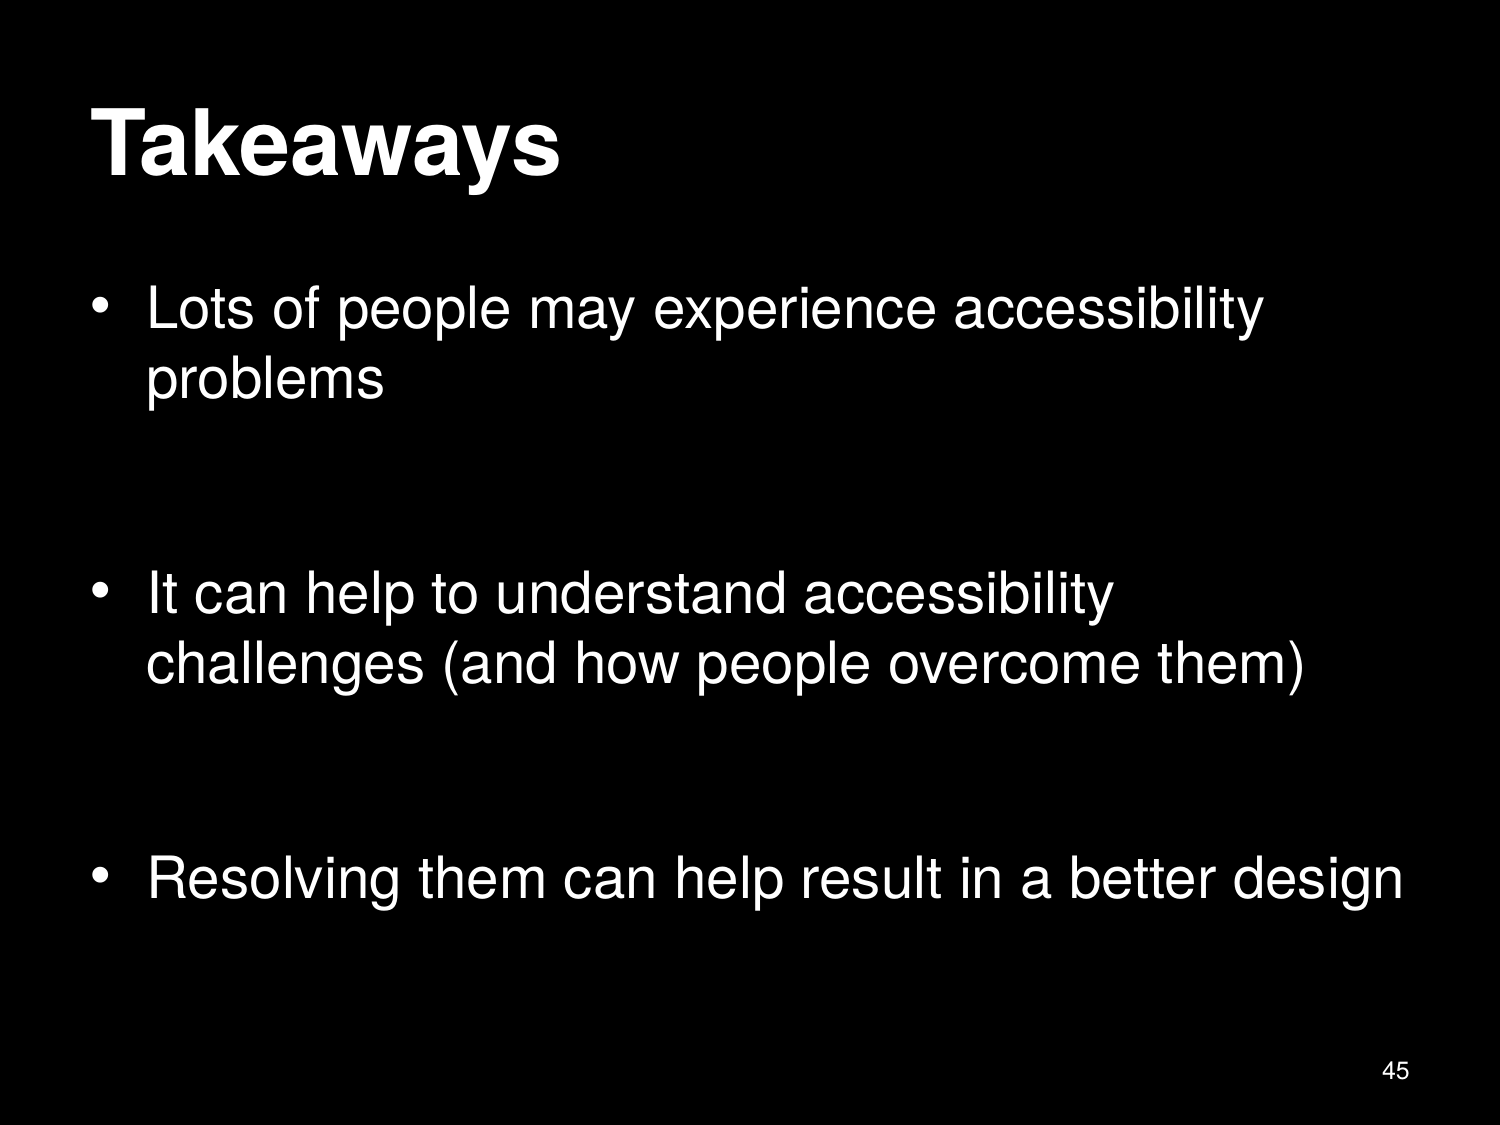

# Takeaways
Lots of people may experience accessibility problems

It can help to understand accessibility challenges (and how people overcome them)

Resolving them can help result in a better design
45